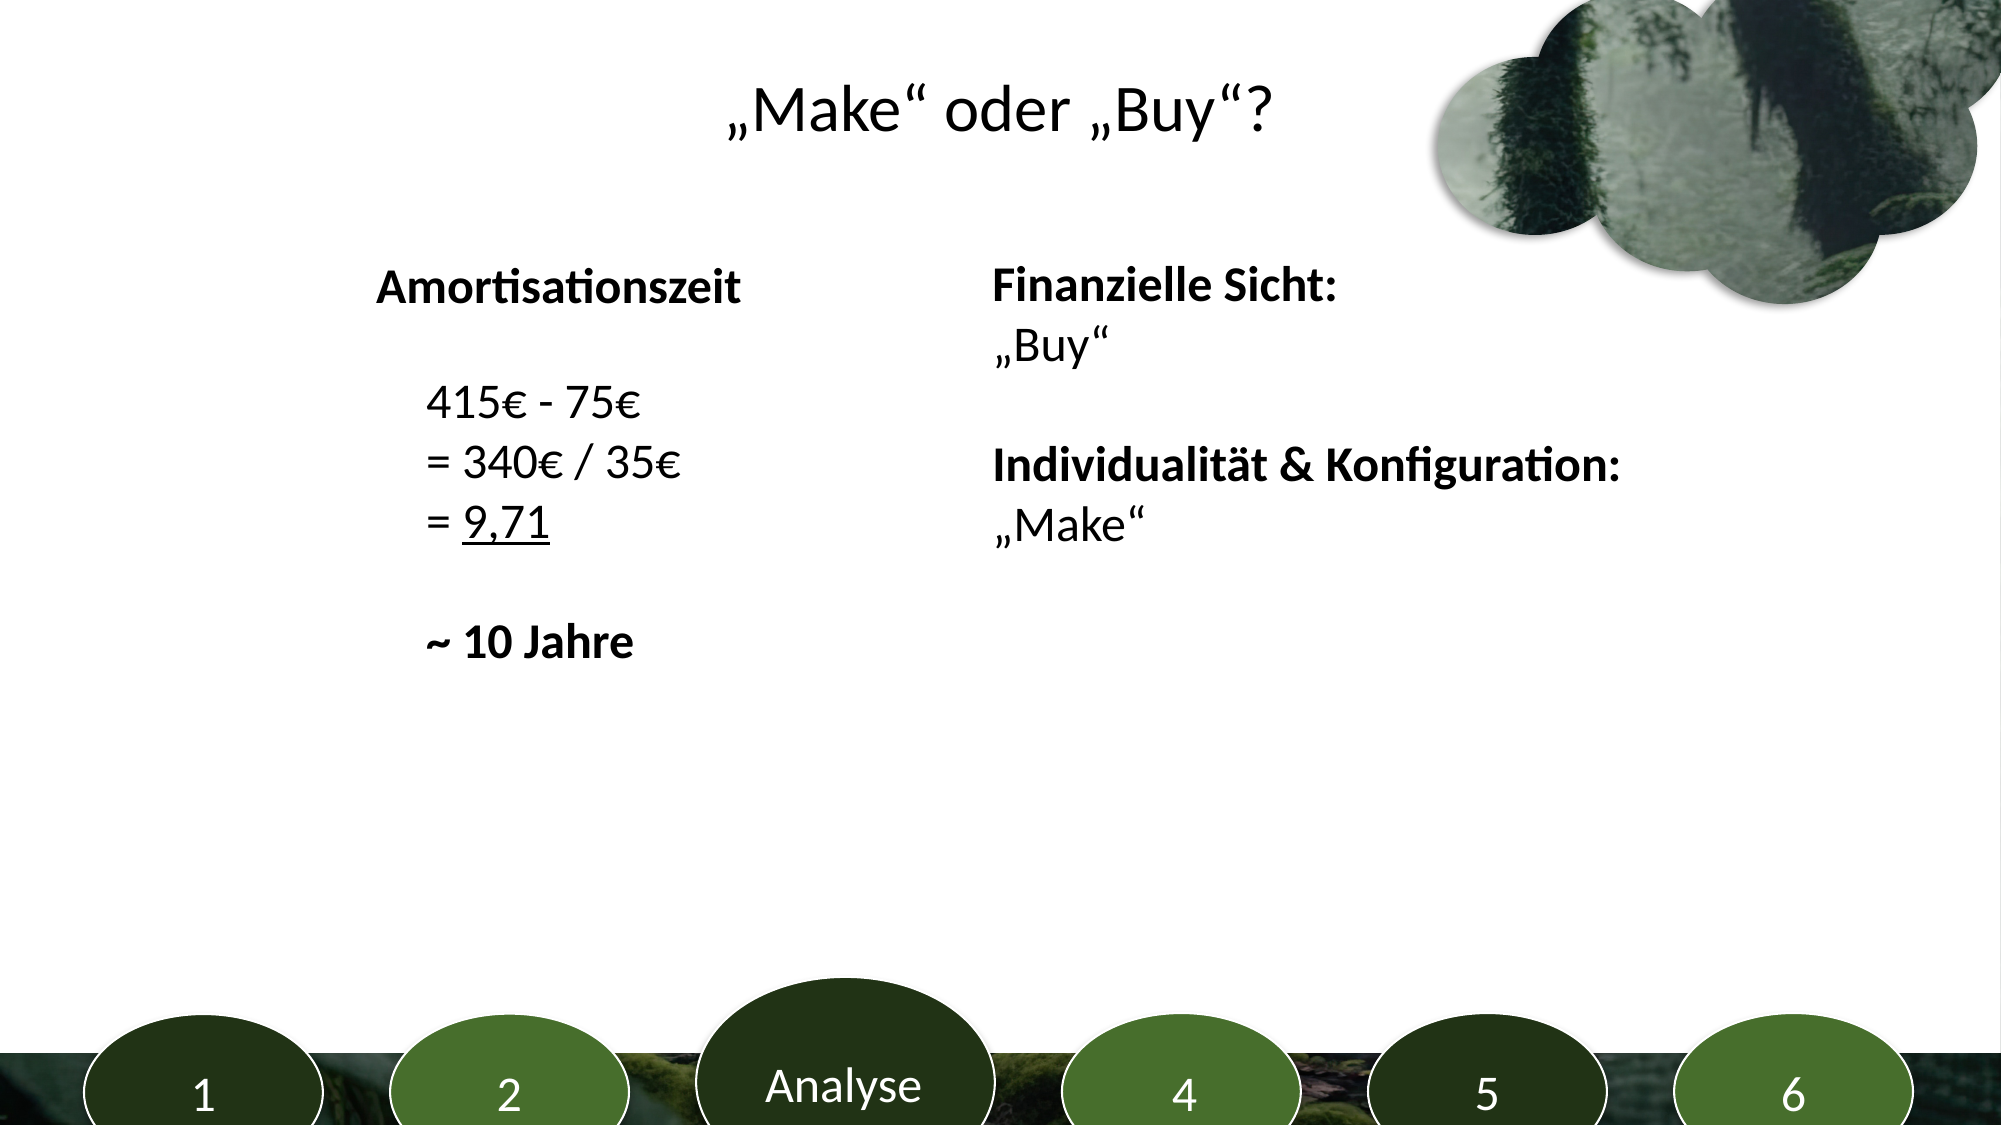

„Make“ oder „Buy“?
Finanzielle Sicht:
„Buy“

Individualität & Konfiguration:
„Make“
Amortisationszeit
415€ - 75€
= 340€ / 35€
= 9,71

~ 10 Jahre

Analyse

5
Umsetzung

4
Entwurf

6
Fazit

2
Planung

1
Einleitung